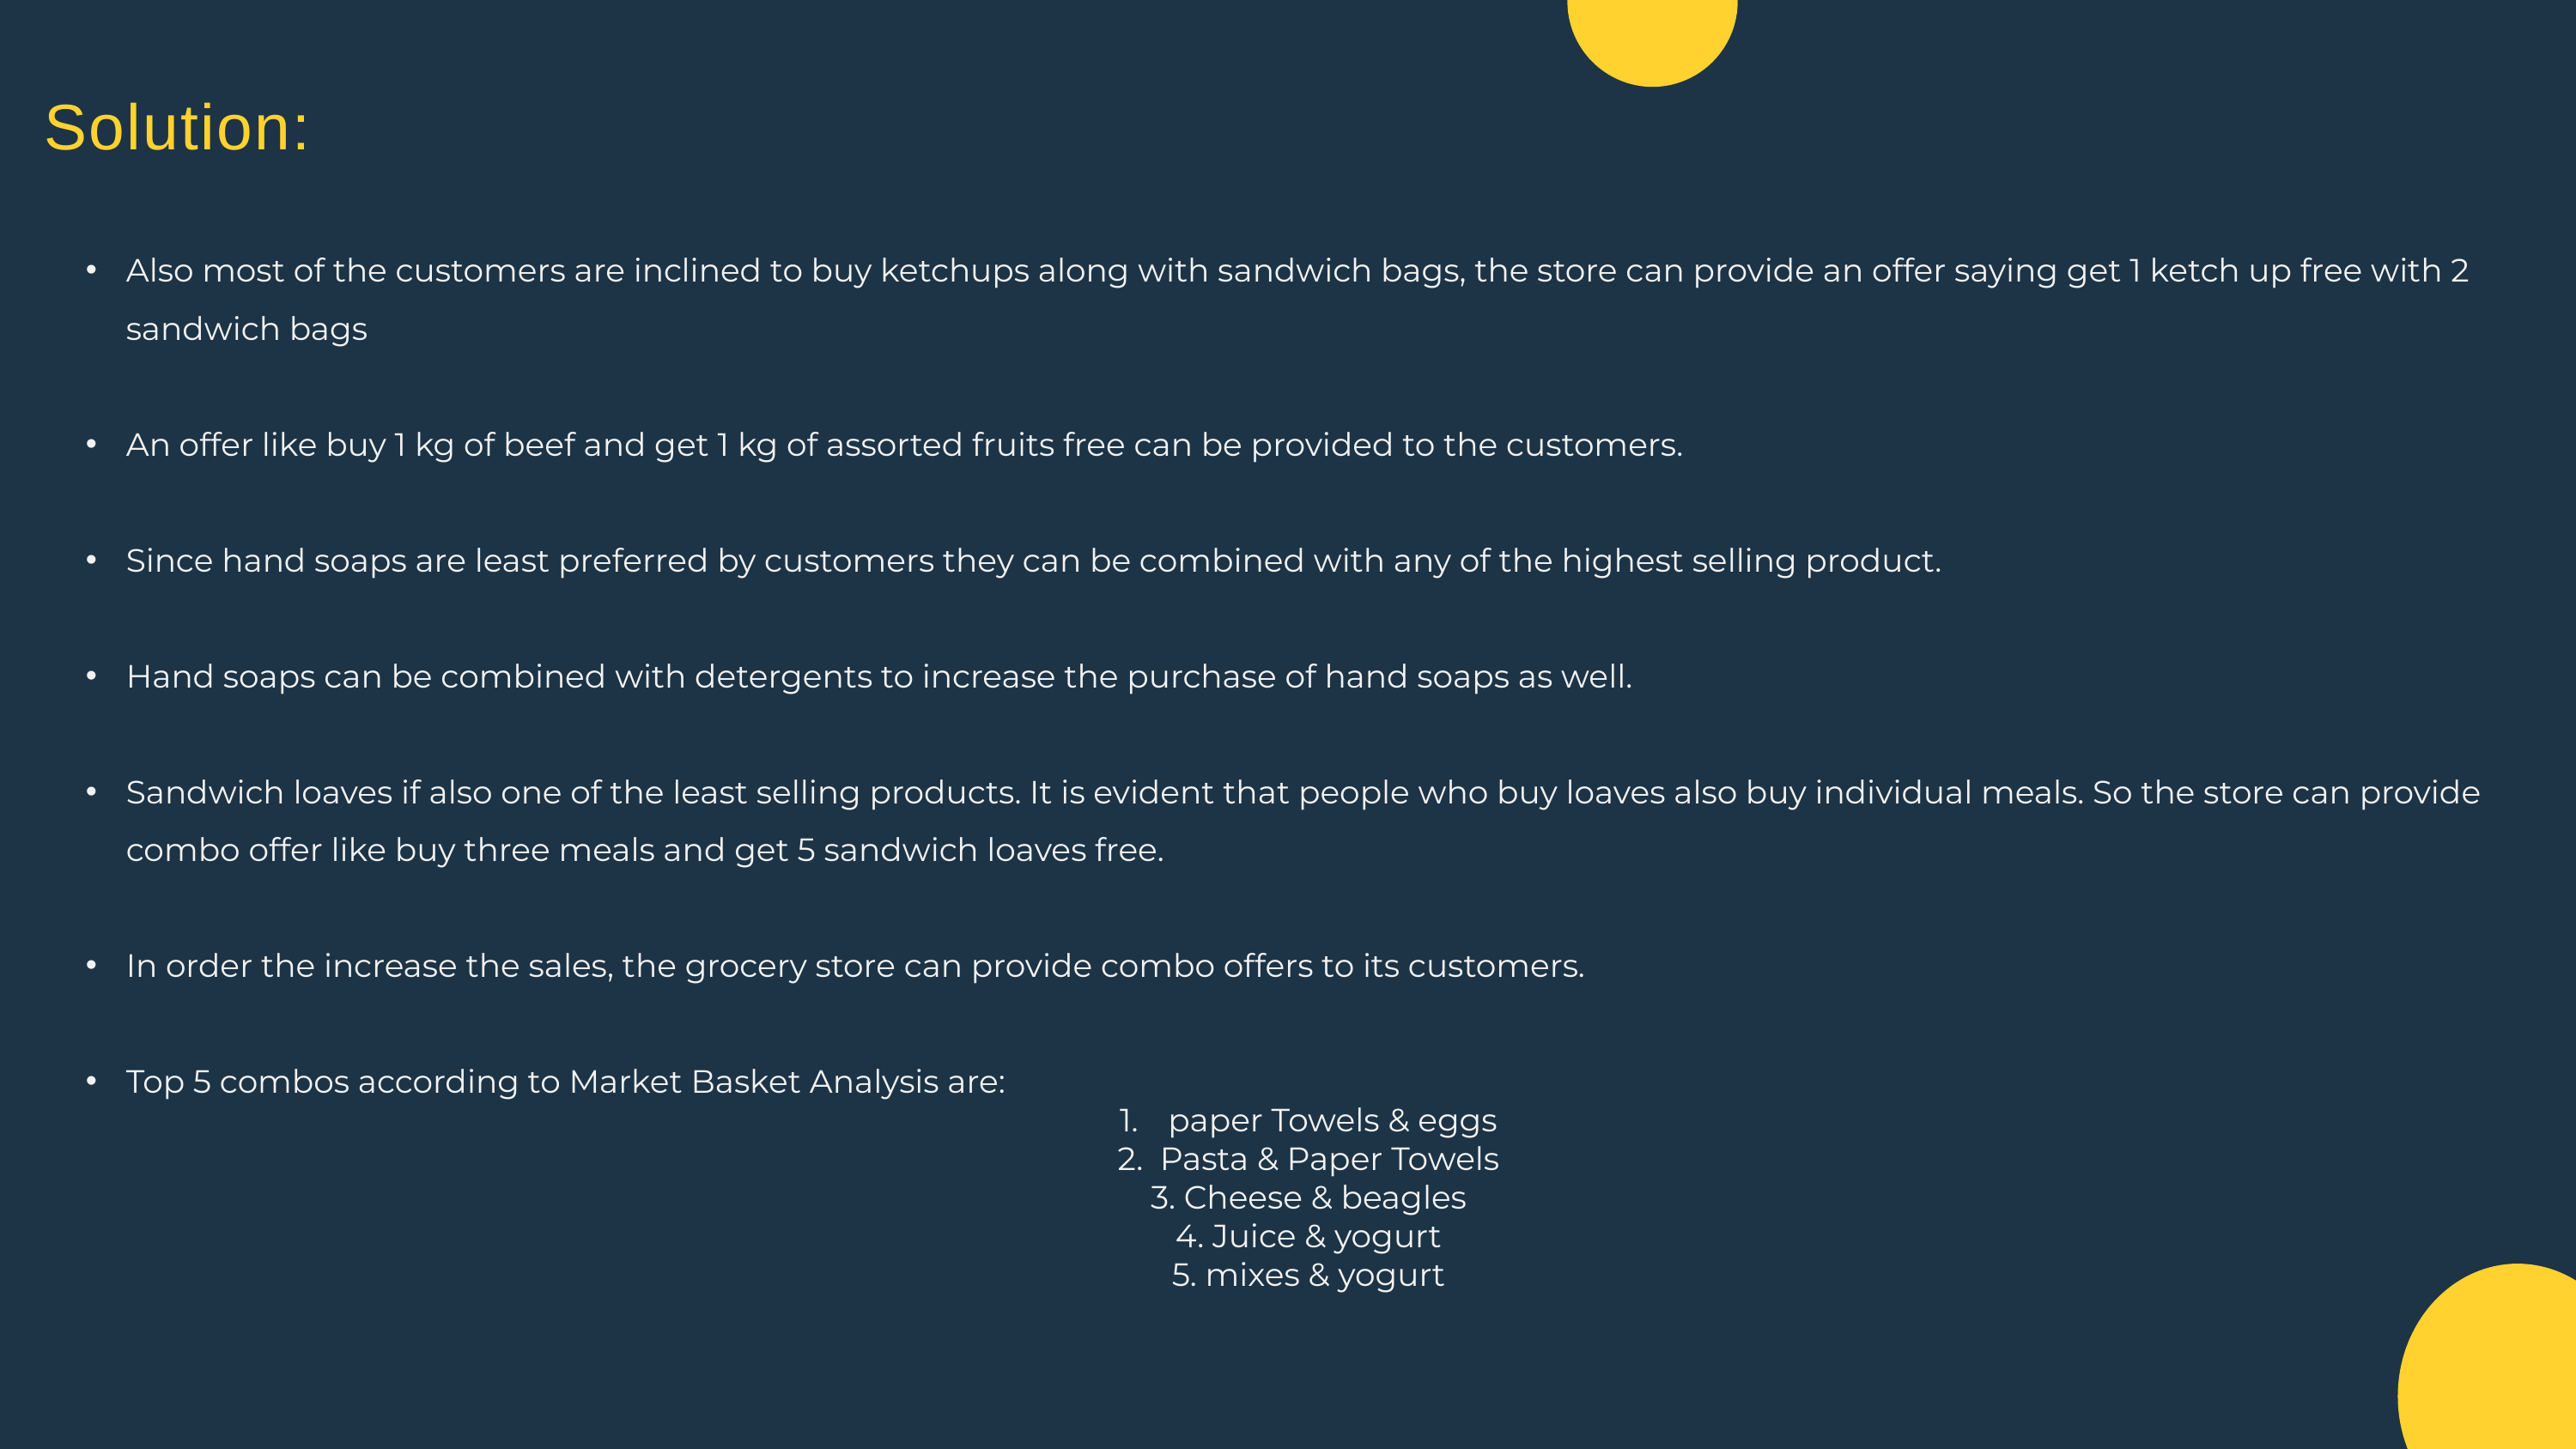

Solution:

Also most of the customers are inclined to buy ketchups along with sandwich bags, the store can provide an offer saying get 1 ketch up free with 2 sandwich bags

An offer like buy 1 kg of beef and get 1 kg of assorted fruits free can be provided to the customers.

Since hand soaps are least preferred by customers they can be combined with any of the highest selling product.

Hand soaps can be combined with detergents to increase the purchase of hand soaps as well.

Sandwich loaves if also one of the least selling products. It is evident that people who buy loaves also buy individual meals. So the store can provide combo offer like buy three meals and get 5 sandwich loaves free.

In order the increase the sales, the grocery store can provide combo offers to its customers.

Top 5 combos according to Market Basket Analysis are:
paper Towels & eggs
2.  Pasta & Paper Towels
3. Cheese & beagles
4. Juice & yogurt
5. mixes & yogurt